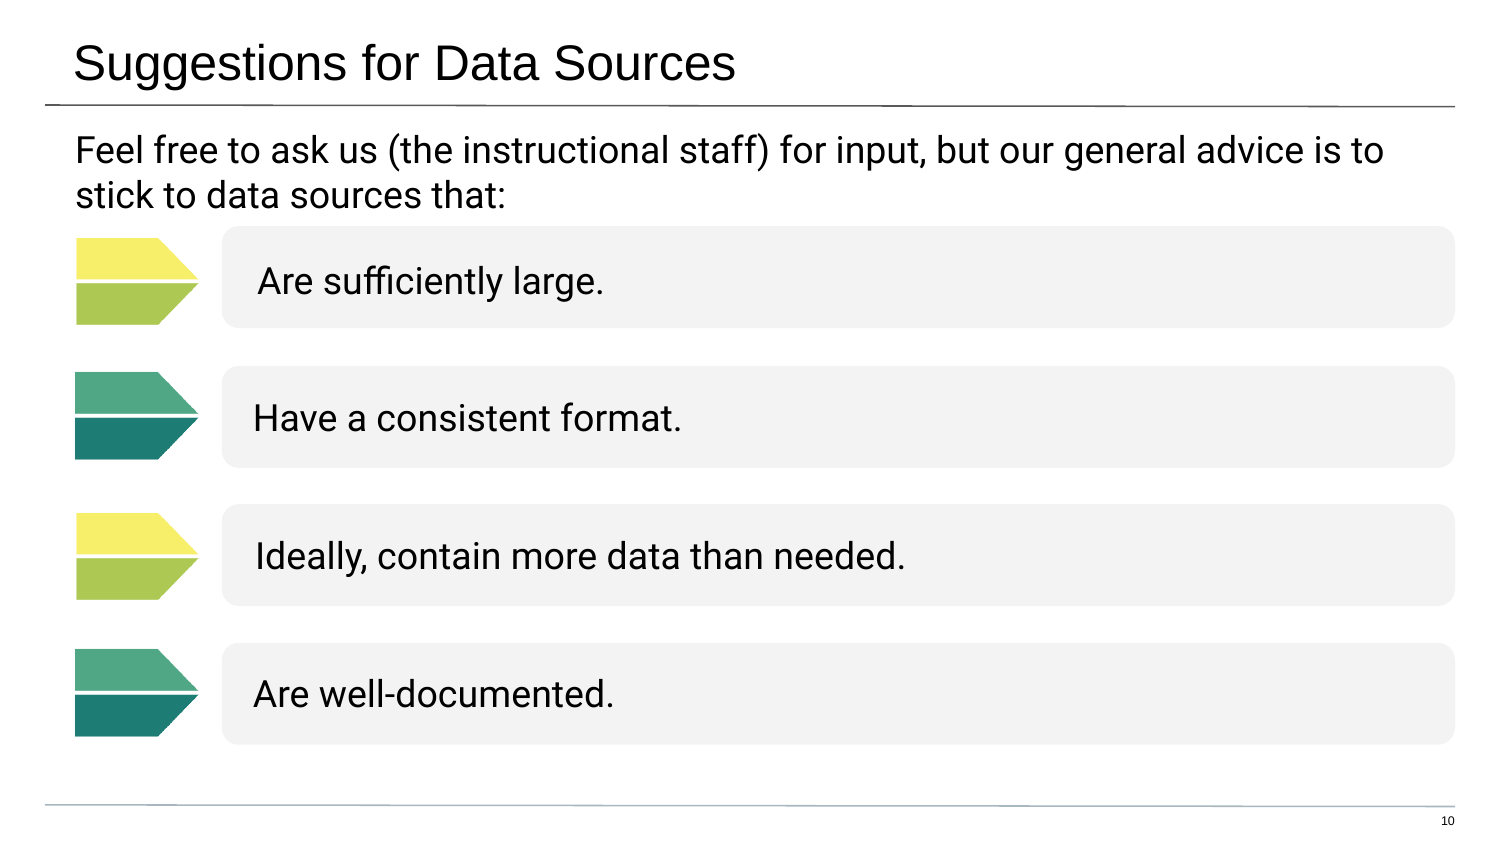

# Suggestions for Data Sources
Feel free to ask us (the instructional staff) for input, but our general advice is to stick to data sources that:

Are sufficiently large.
Have a consistent format.
Ideally, contain more data than needed.
Are well-documented.

10